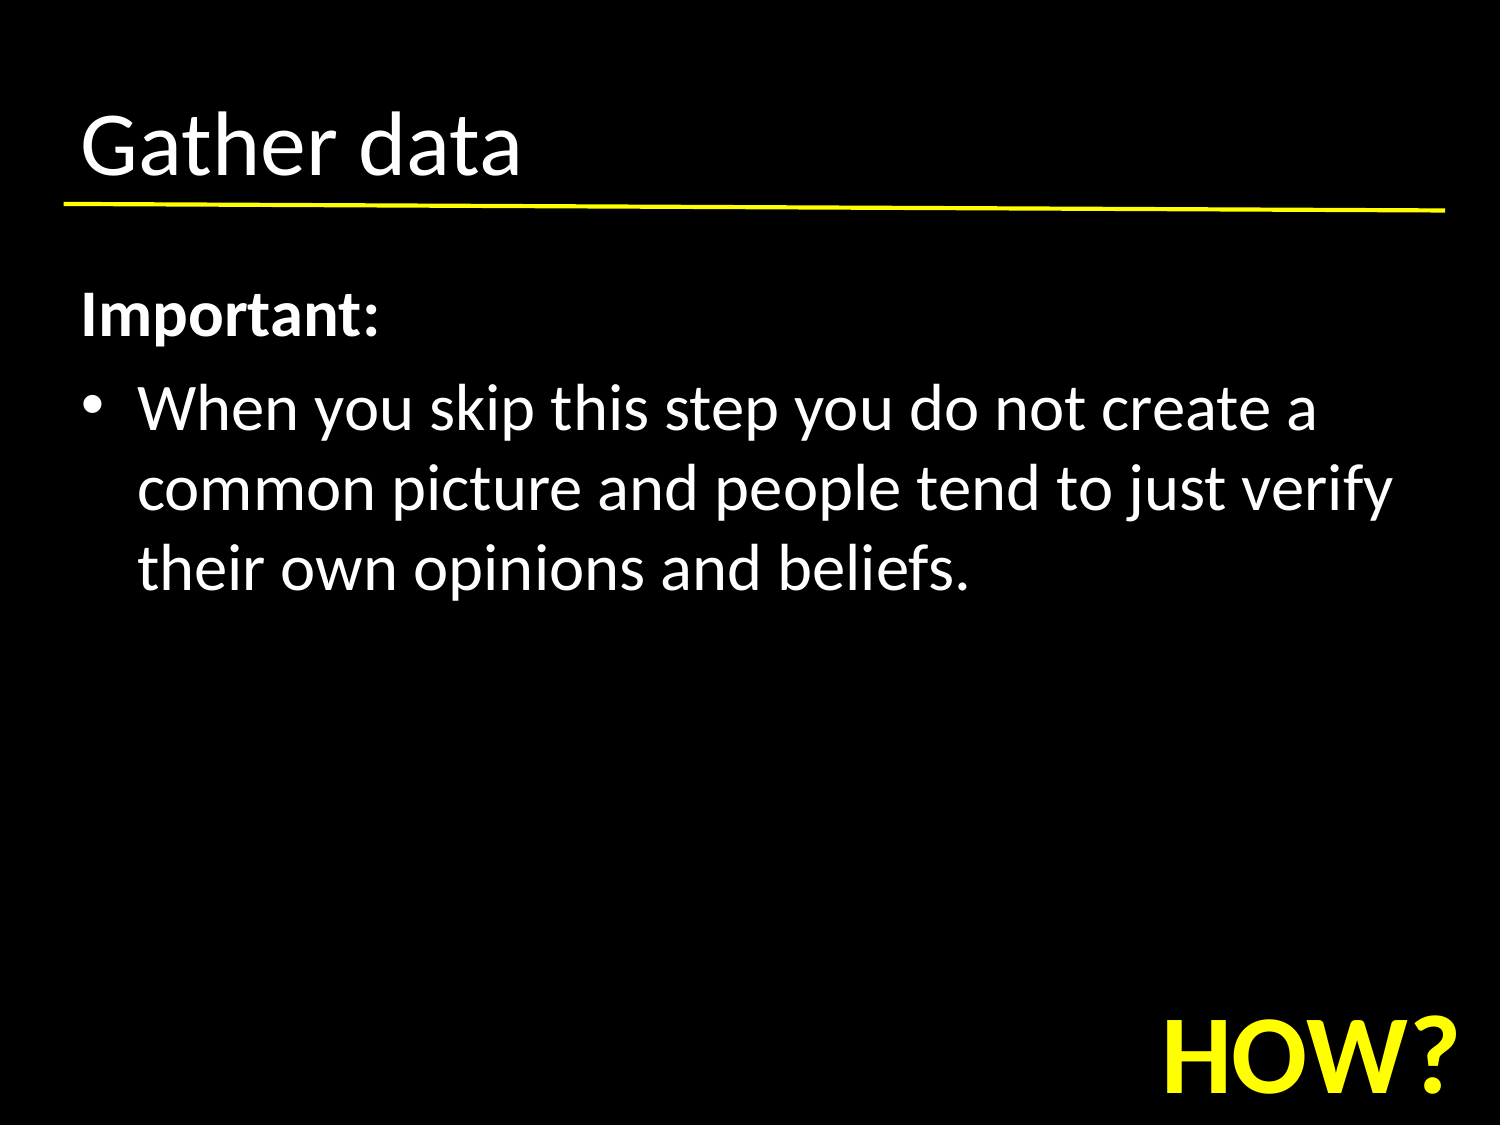

# Gather data
Important:
When you skip this step you do not create a common picture and people tend to just verify their own opinions and beliefs.
HOW?